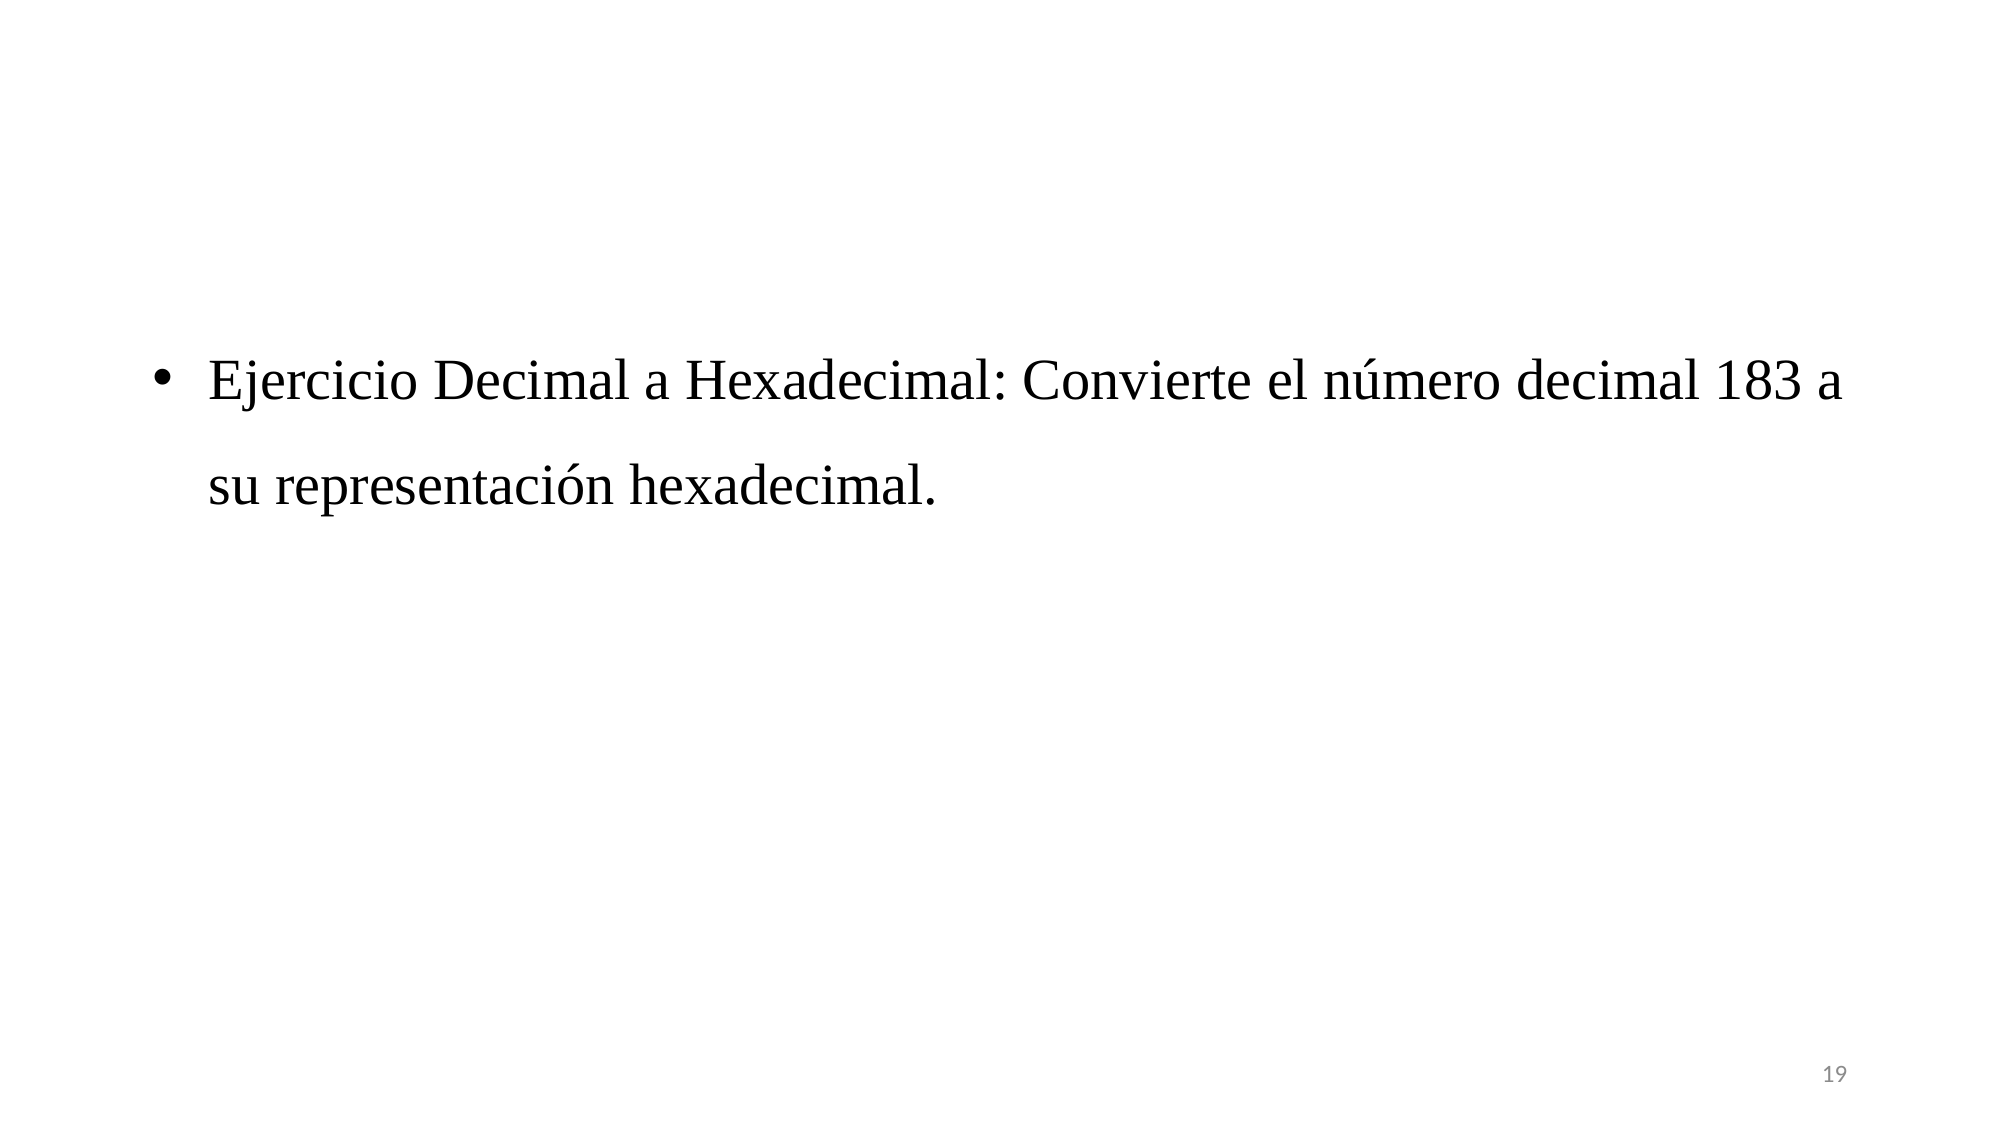

#
Ejercicio Decimal a Hexadecimal: Convierte el número decimal 183 a su representación hexadecimal.

19